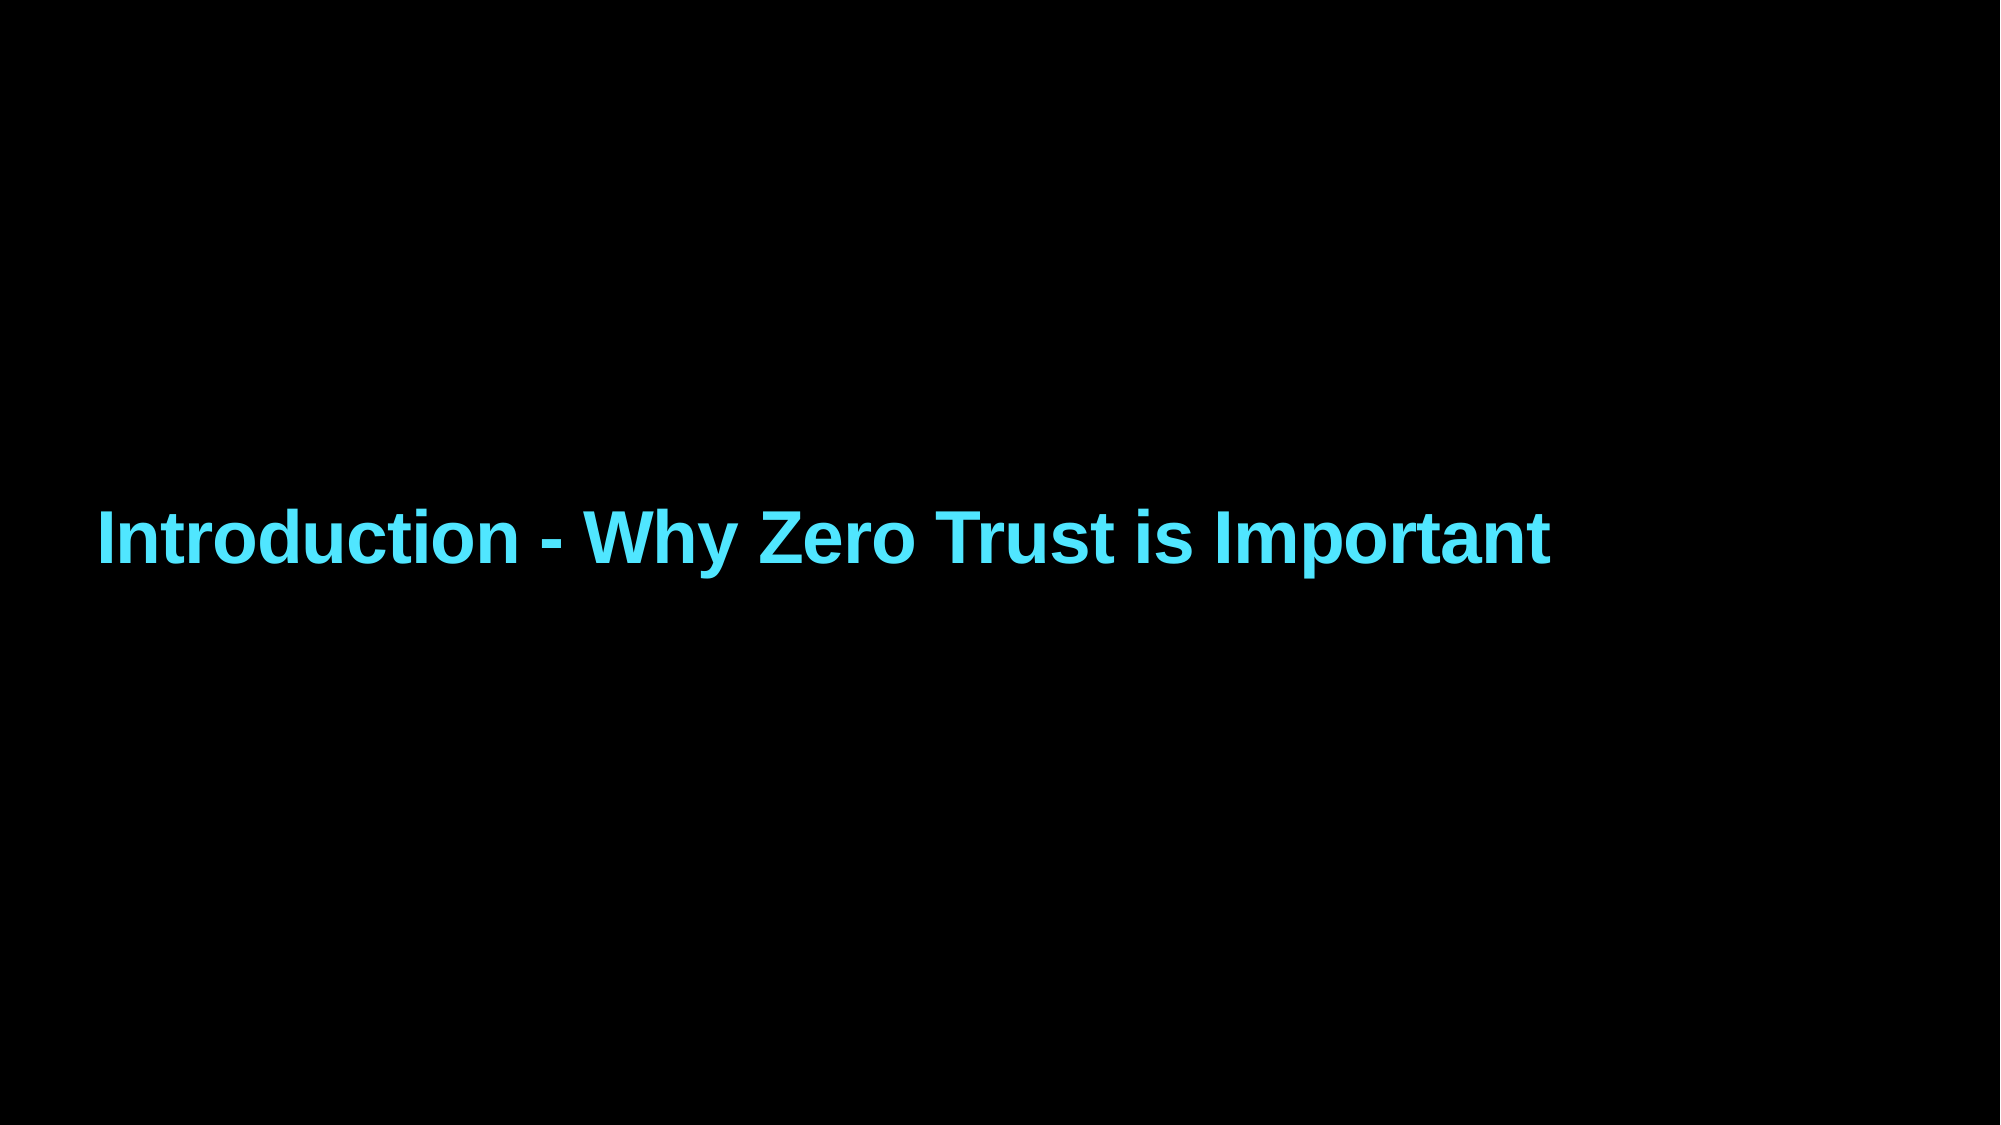

# Introduction - Why Zero Trust is Important